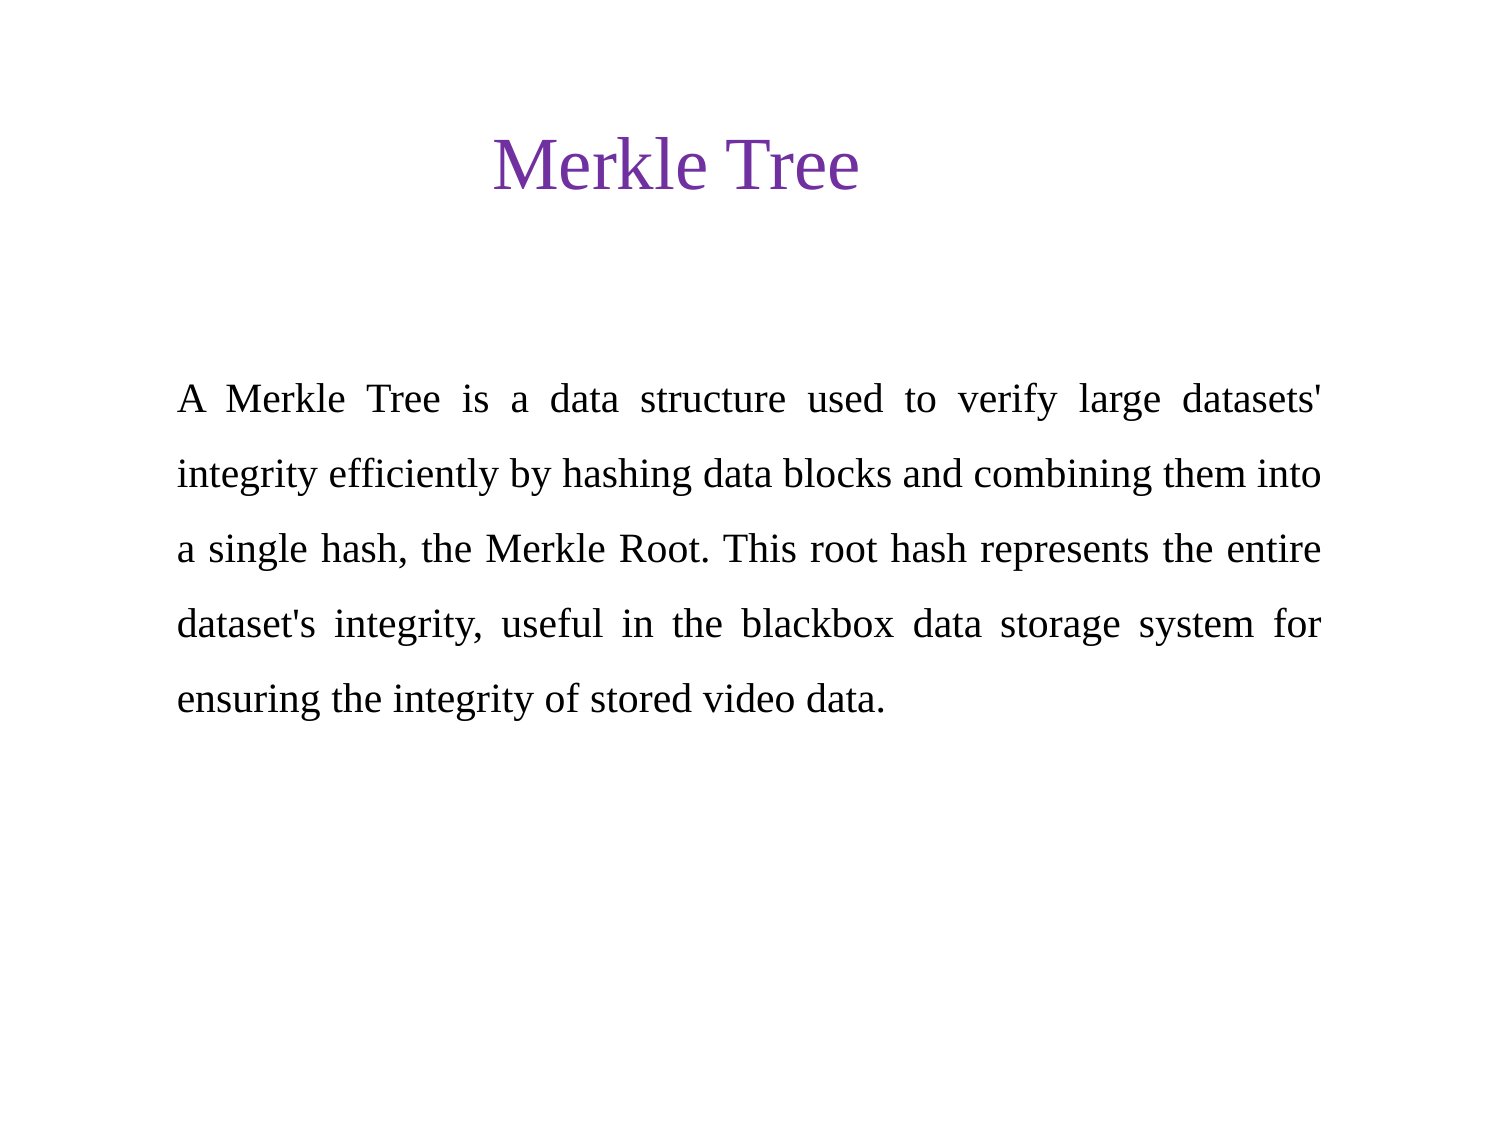

# Merkle Tree
A Merkle Tree is a data structure used to verify large datasets' integrity efficiently by hashing data blocks and combining them into a single hash, the Merkle Root. This root hash represents the entire dataset's integrity, useful in the blackbox data storage system for ensuring the integrity of stored video data.